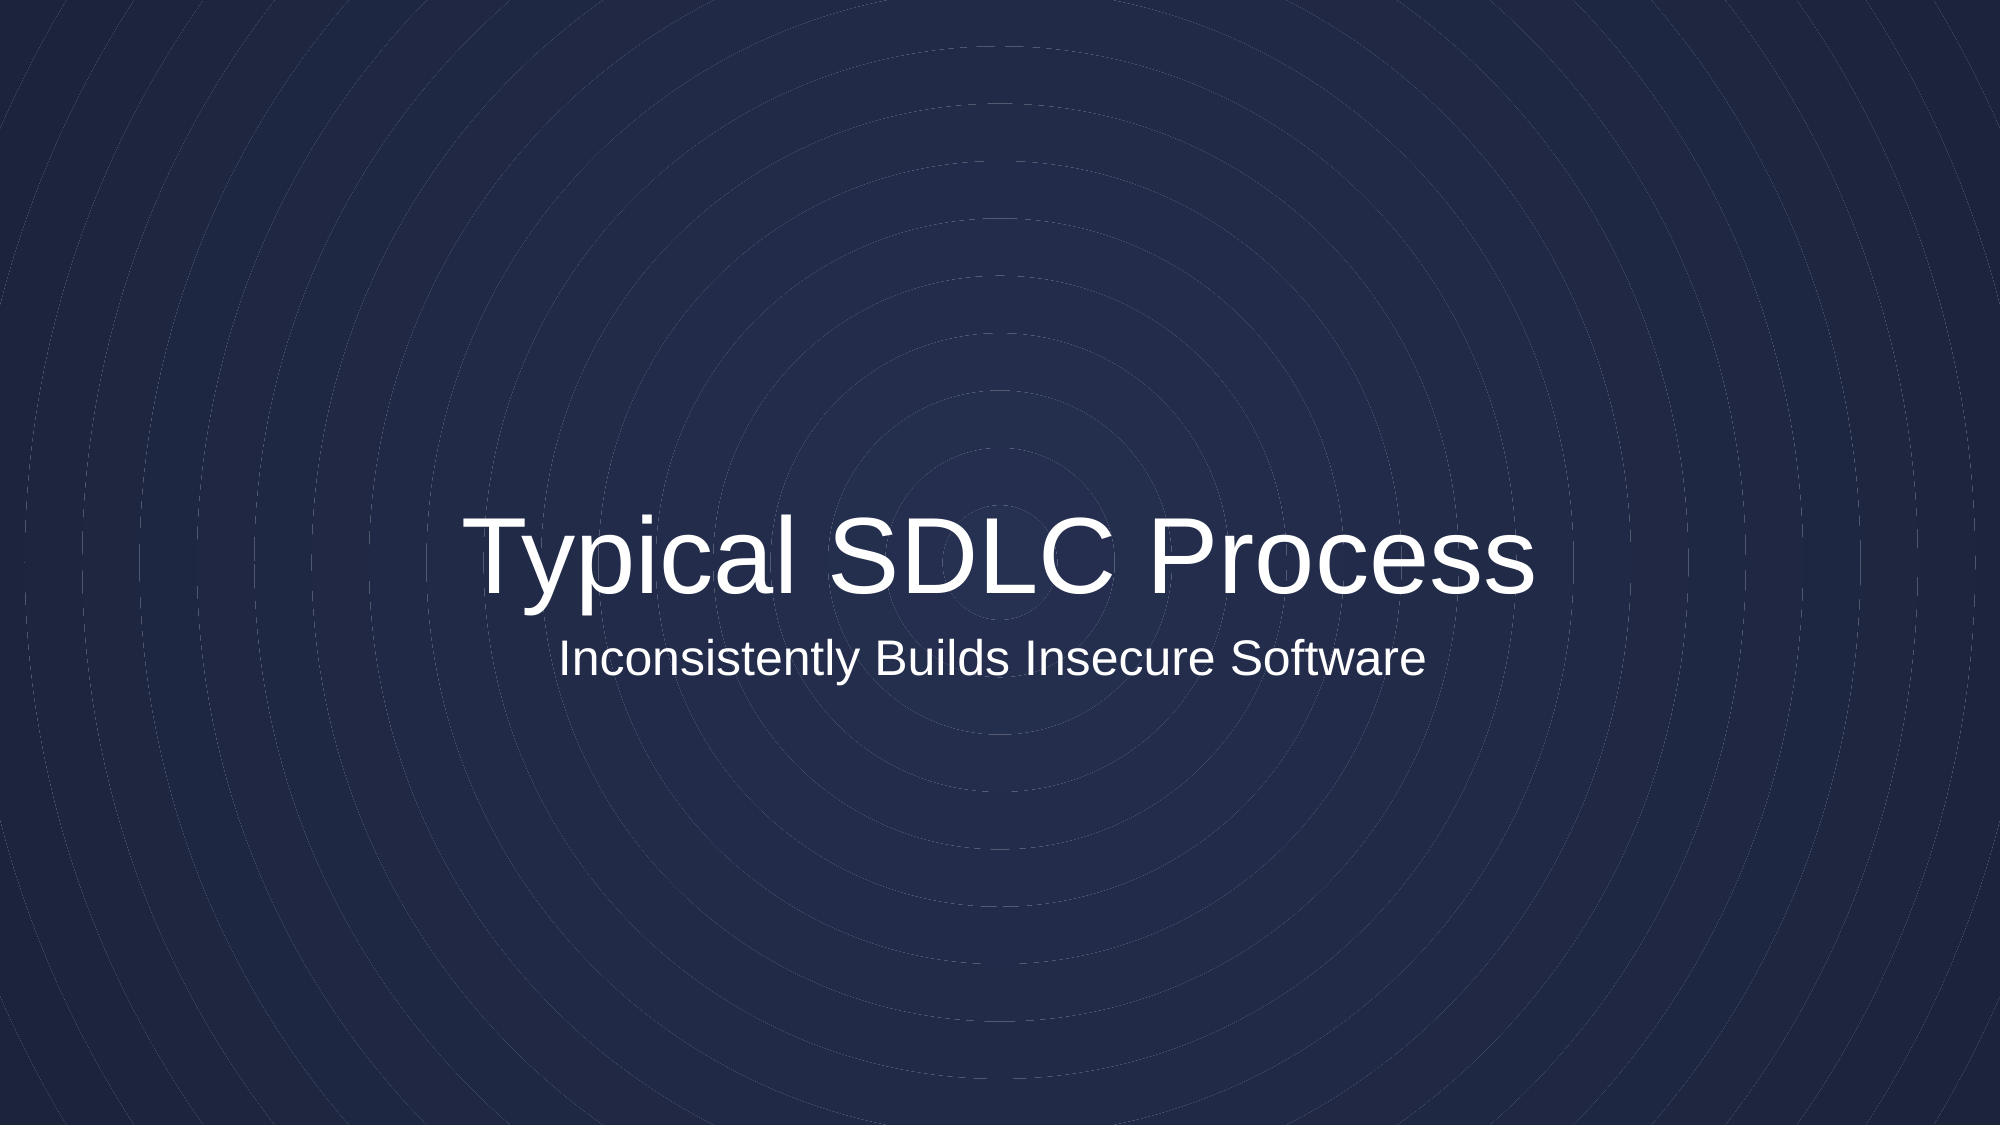

# Typical SDLC Process
Inconsistently Builds Insecure Software